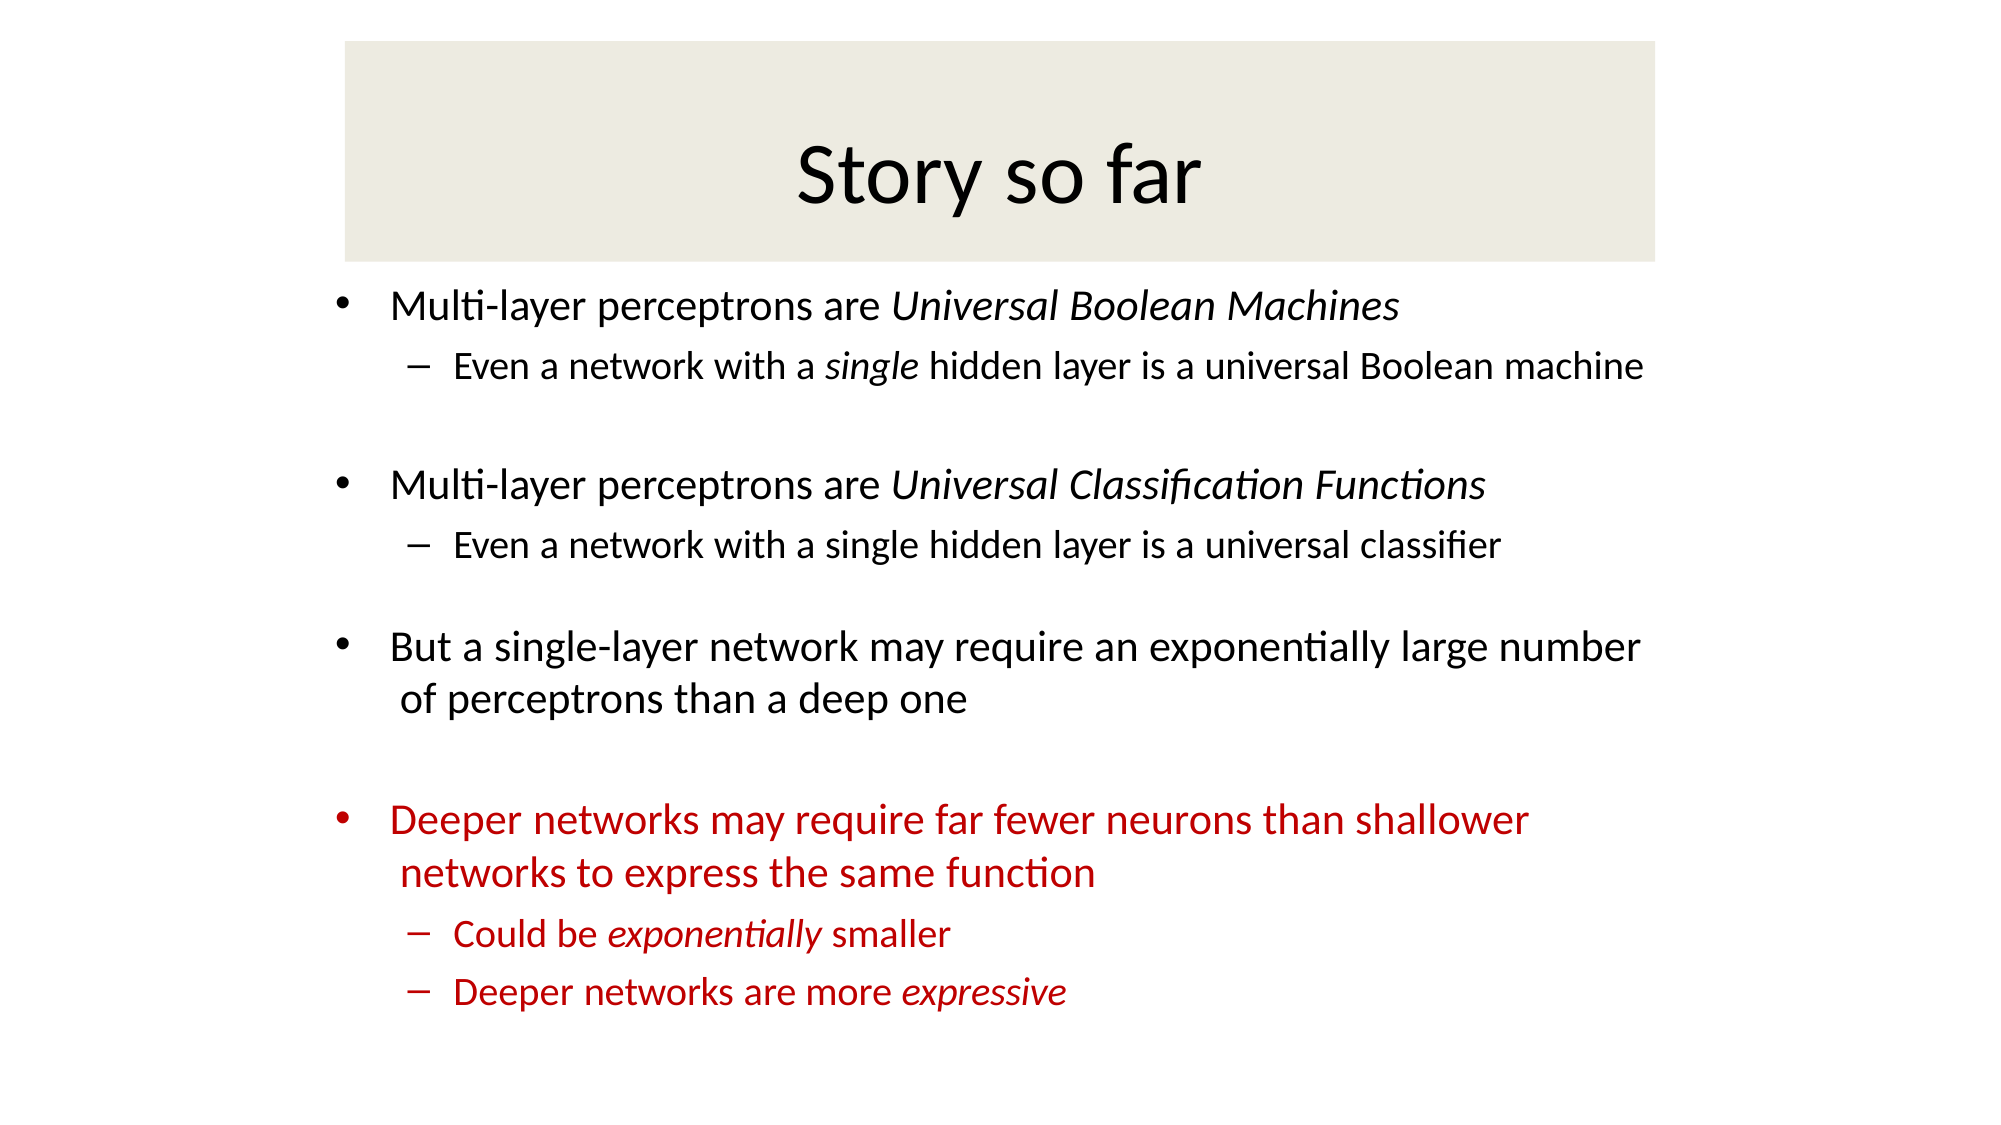

# Story so far
Multi-layer perceptrons are Universal Boolean Machines
Even a network with a single hidden layer is a universal Boolean machine

Multi-layer perceptrons are Universal Classification Functions
Even a network with a single hidden layer is a universal classifier

But a single-layer network may require an exponentially large number  of perceptrons than a deep one

Deeper networks may require far fewer neurons than shallower  networks to express the same function
Could be exponentially smaller
Deeper networks are more expressive